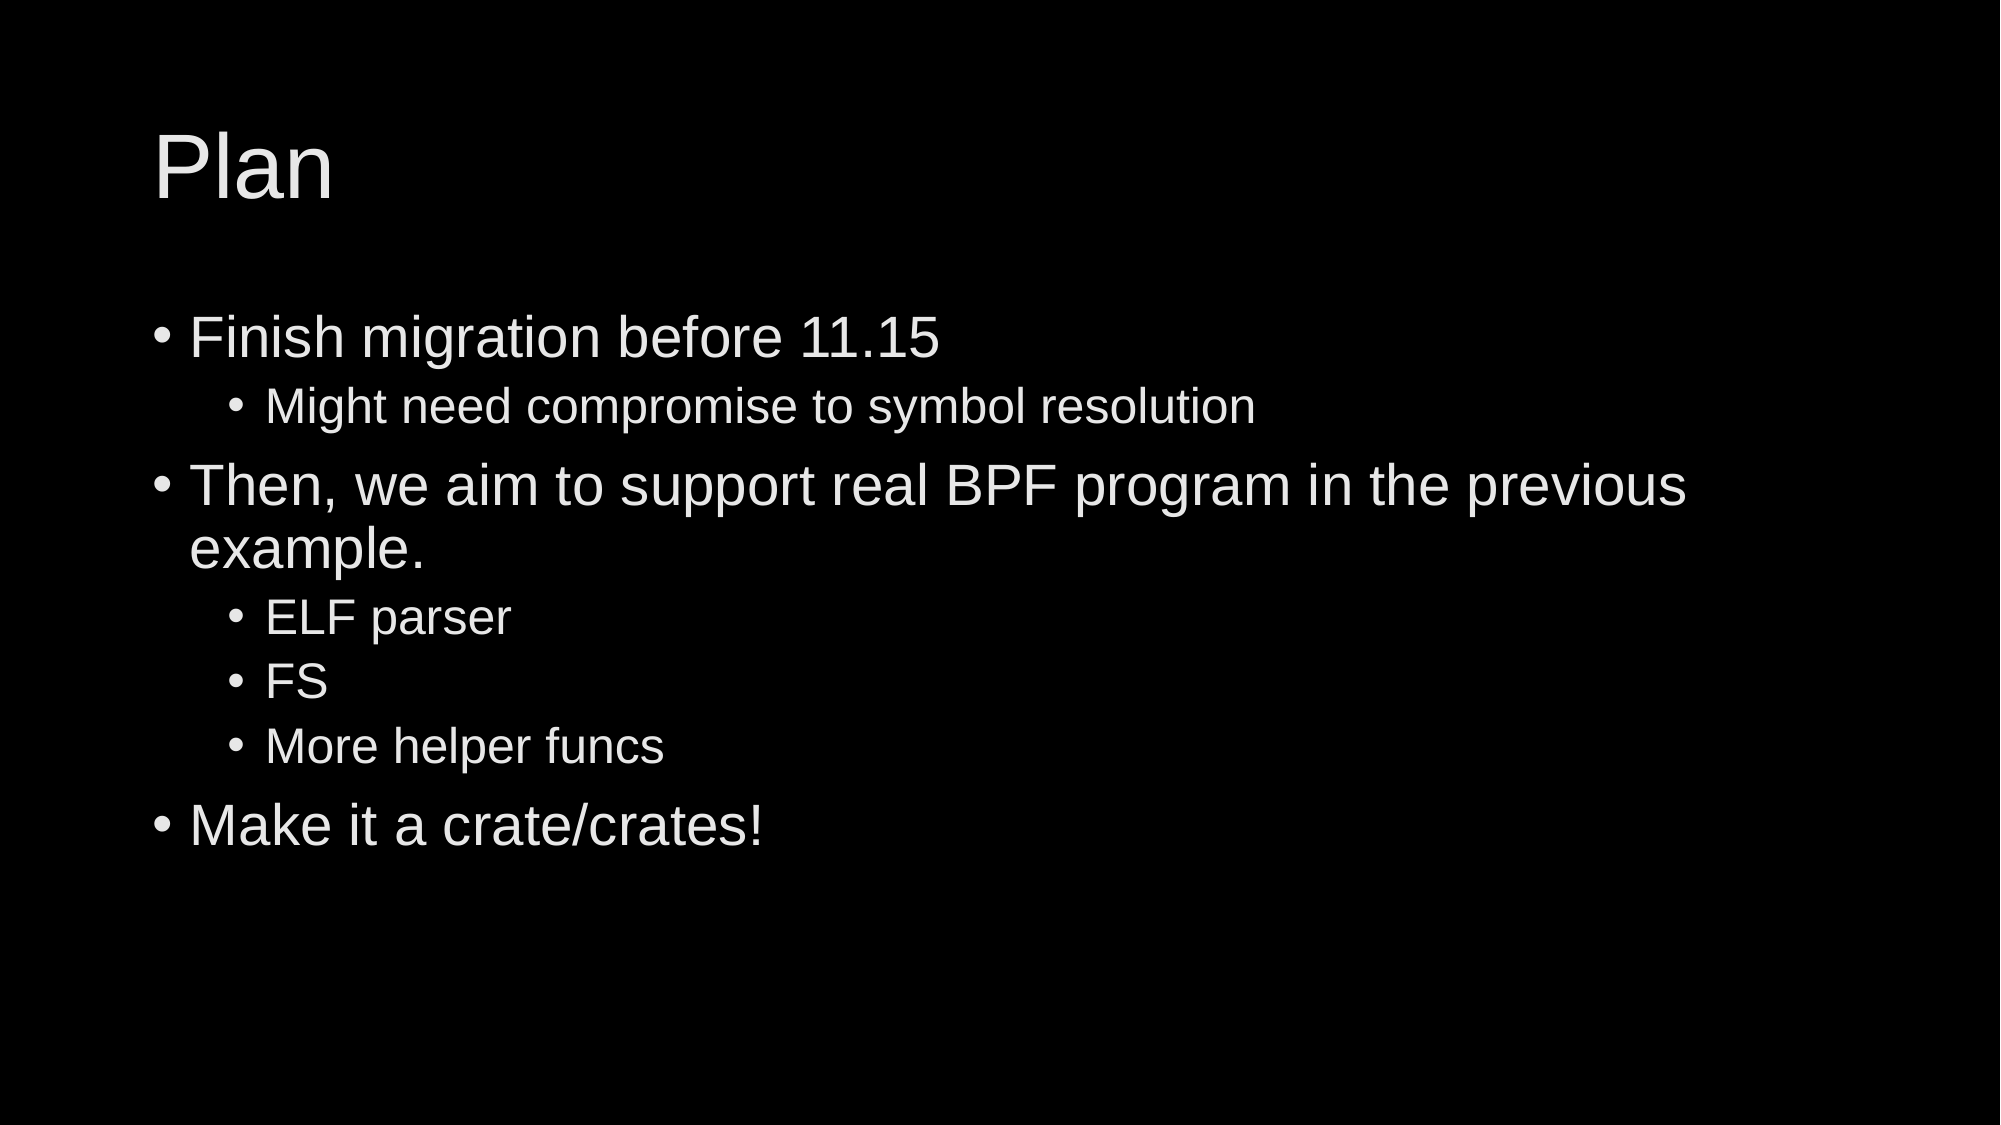

# Plan
Finish migration before 11.15
Might need compromise to symbol resolution
Then, we aim to support real BPF program in the previous example.
ELF parser
FS
More helper funcs
Make it a crate/crates!